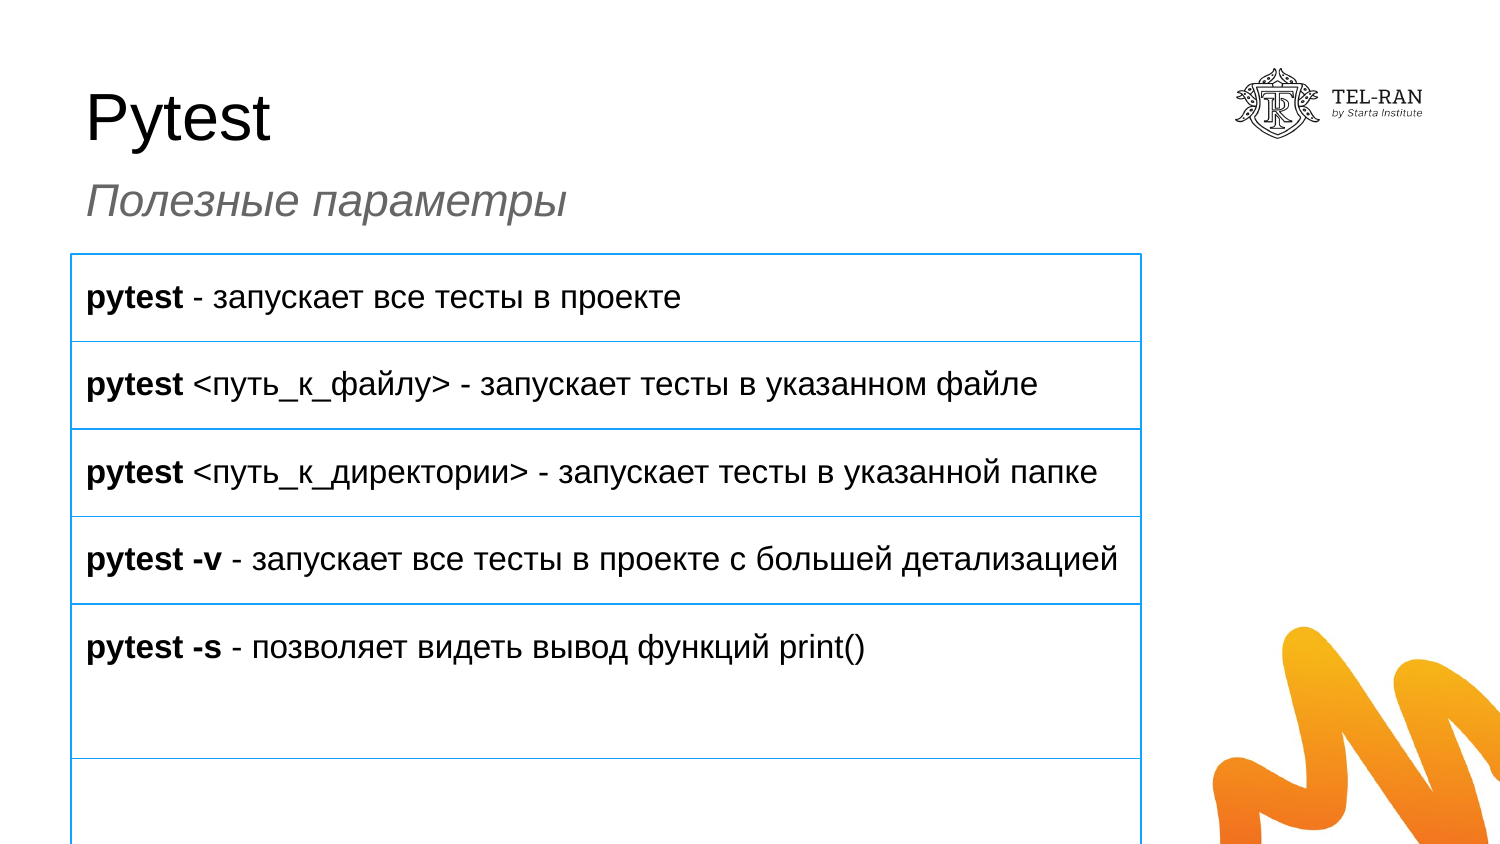

# Pytest
Полезные параметры
pytest - запускает все тесты в проекте
pytest <путь_к_файлу> - запускает тесты в указанном файле
pytest <путь_к_директории> - запускает тесты в указанной папке
pytest -v - запускает все тесты в проекте с большей детализацией
pytest -s - позволяет видеть вывод функций print()